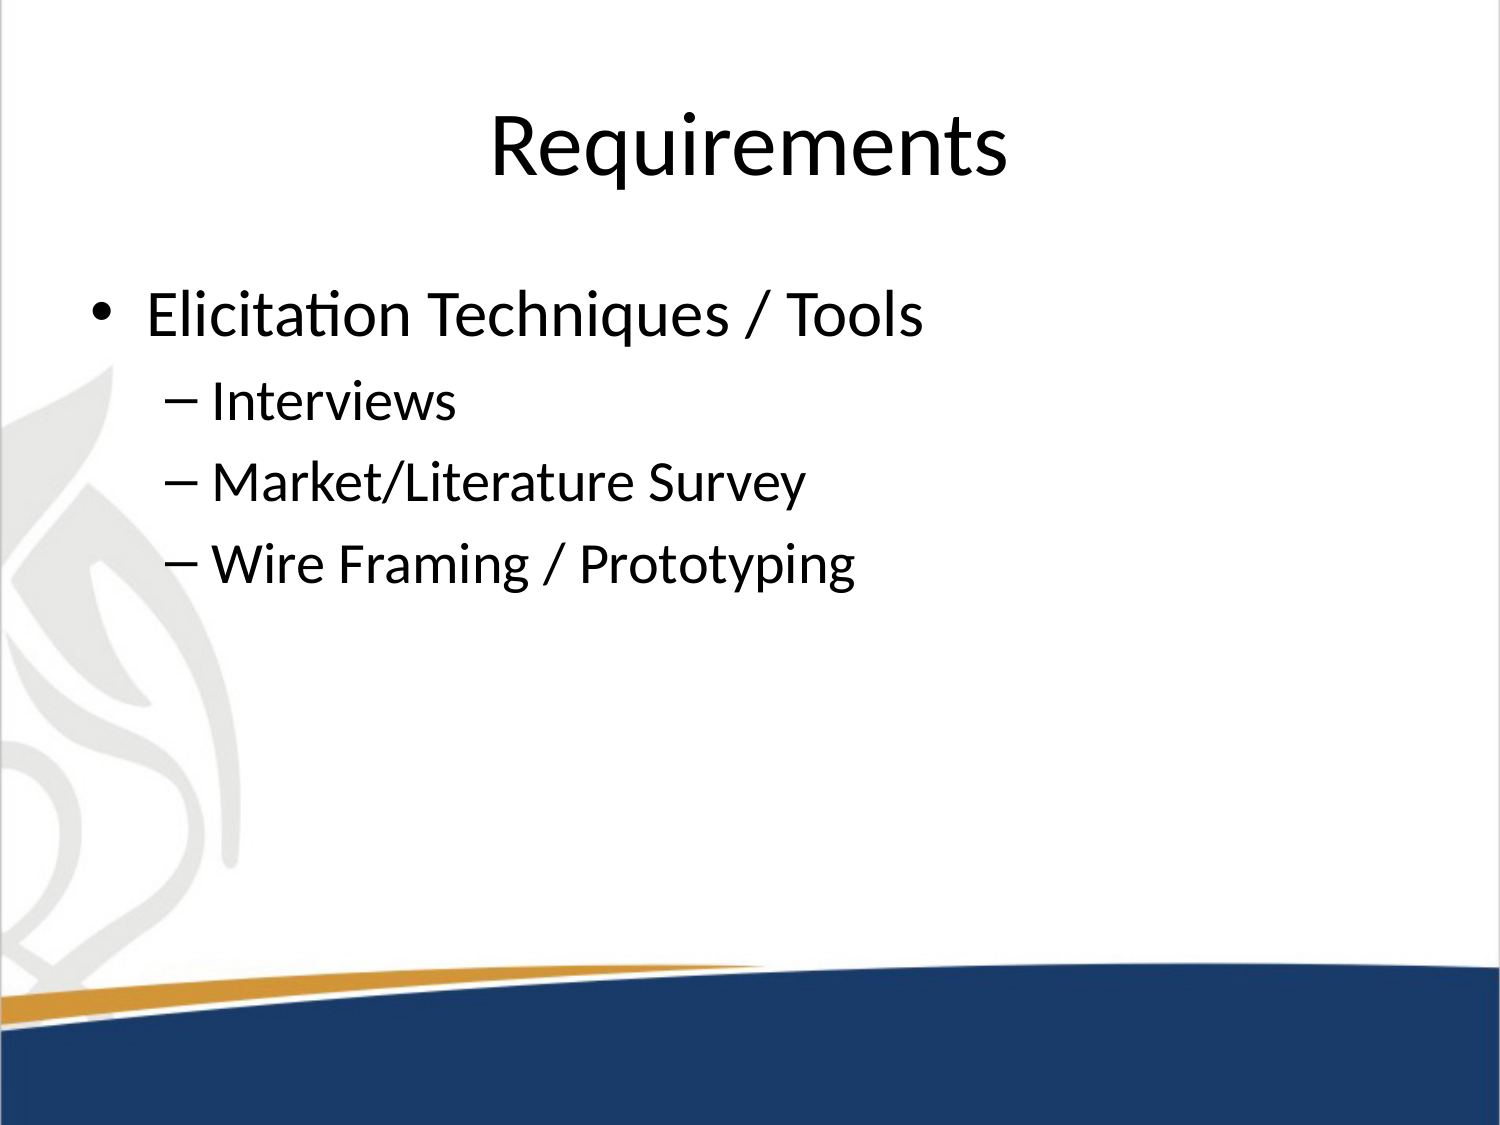

# Requirements
Elicitation Techniques / Tools
Interviews
Market/Literature Survey
Wire Framing / Prototyping